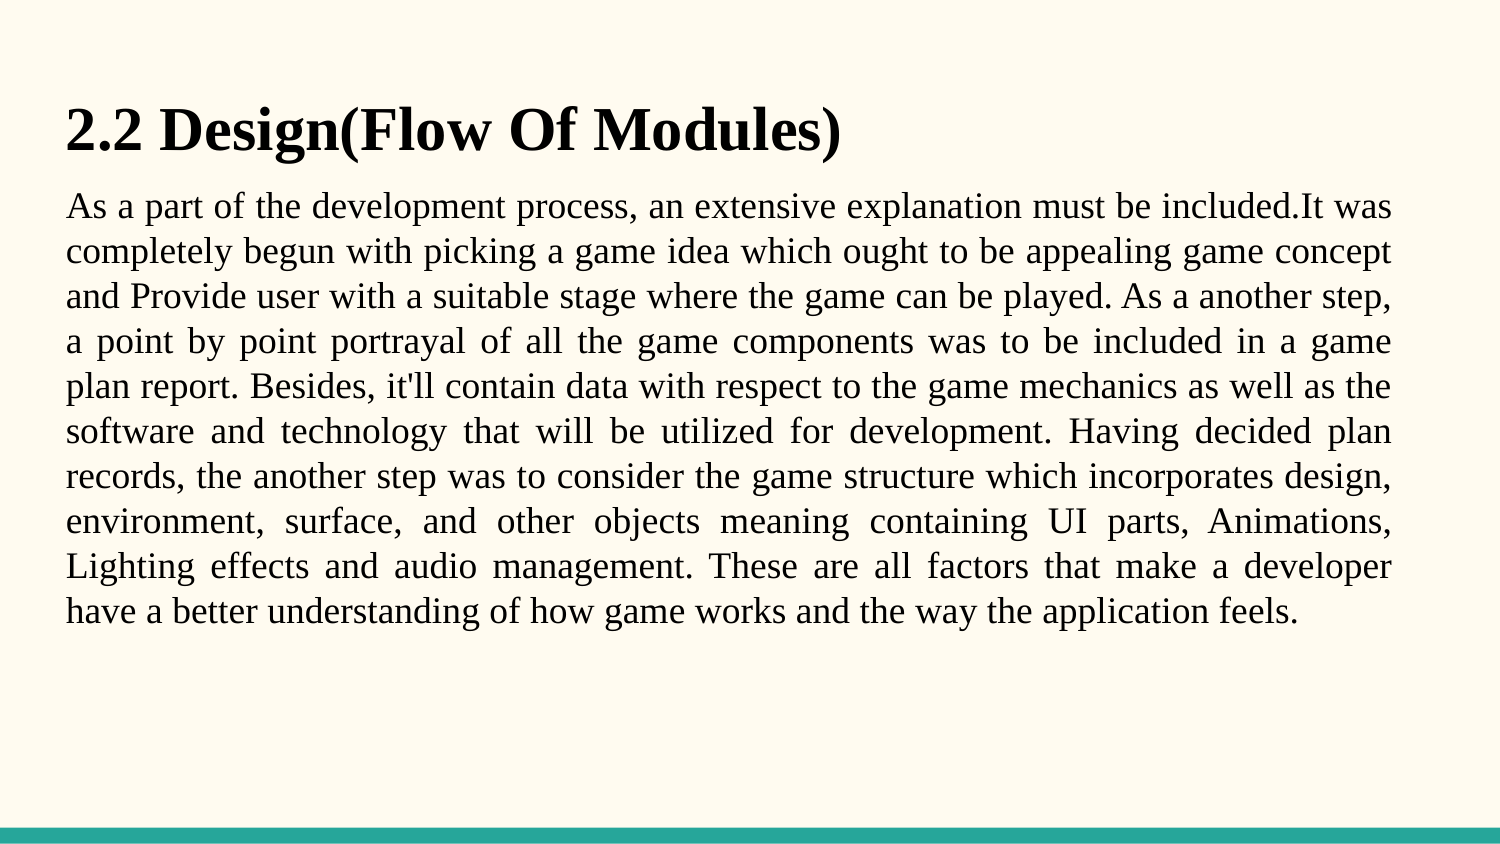

2.2 Design(Flow Of Modules)
As a part of the development process, an extensive explanation must be included.It was completely begun with picking a game idea which ought to be appealing game concept and Provide user with a suitable stage where the game can be played. As a another step, a point by point portrayal of all the game components was to be included in a game plan report. Besides, it'll contain data with respect to the game mechanics as well as the software and technology that will be utilized for development. Having decided plan records, the another step was to consider the game structure which incorporates design, environment, surface, and other objects meaning containing UI parts, Animations, Lighting effects and audio management. These are all factors that make a developer have a better understanding of how game works and the way the application feels.